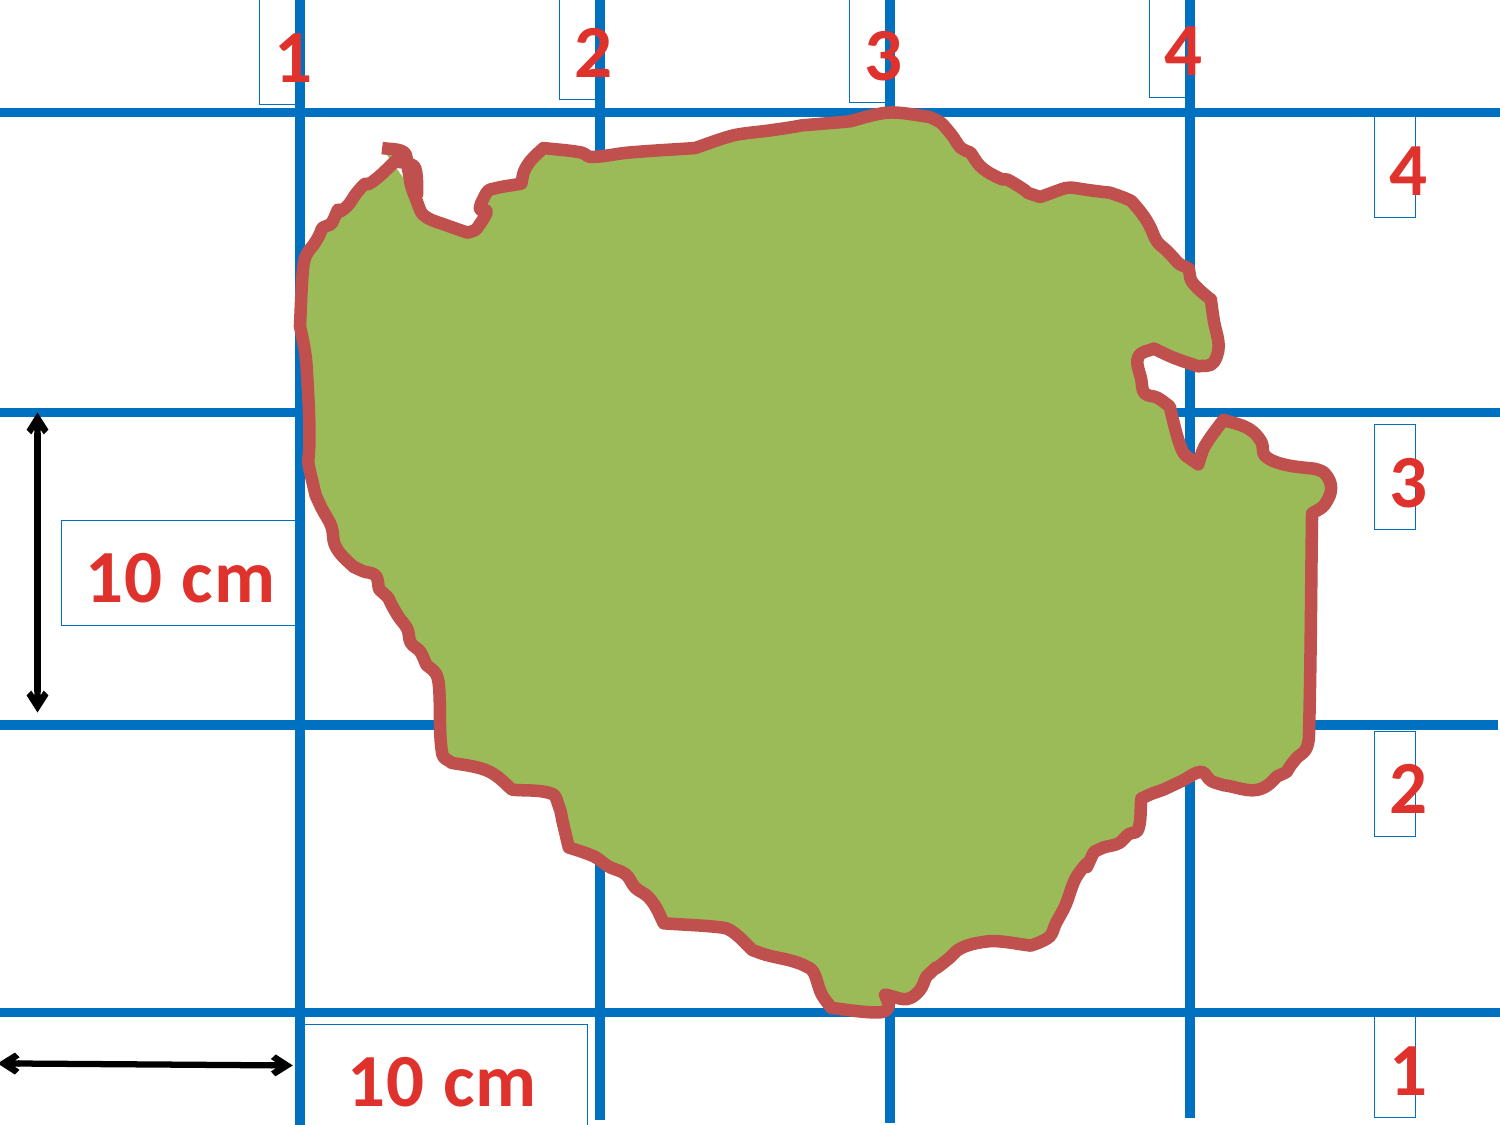

1
4
2
3

4
3
10 cm
2
1
10 cm